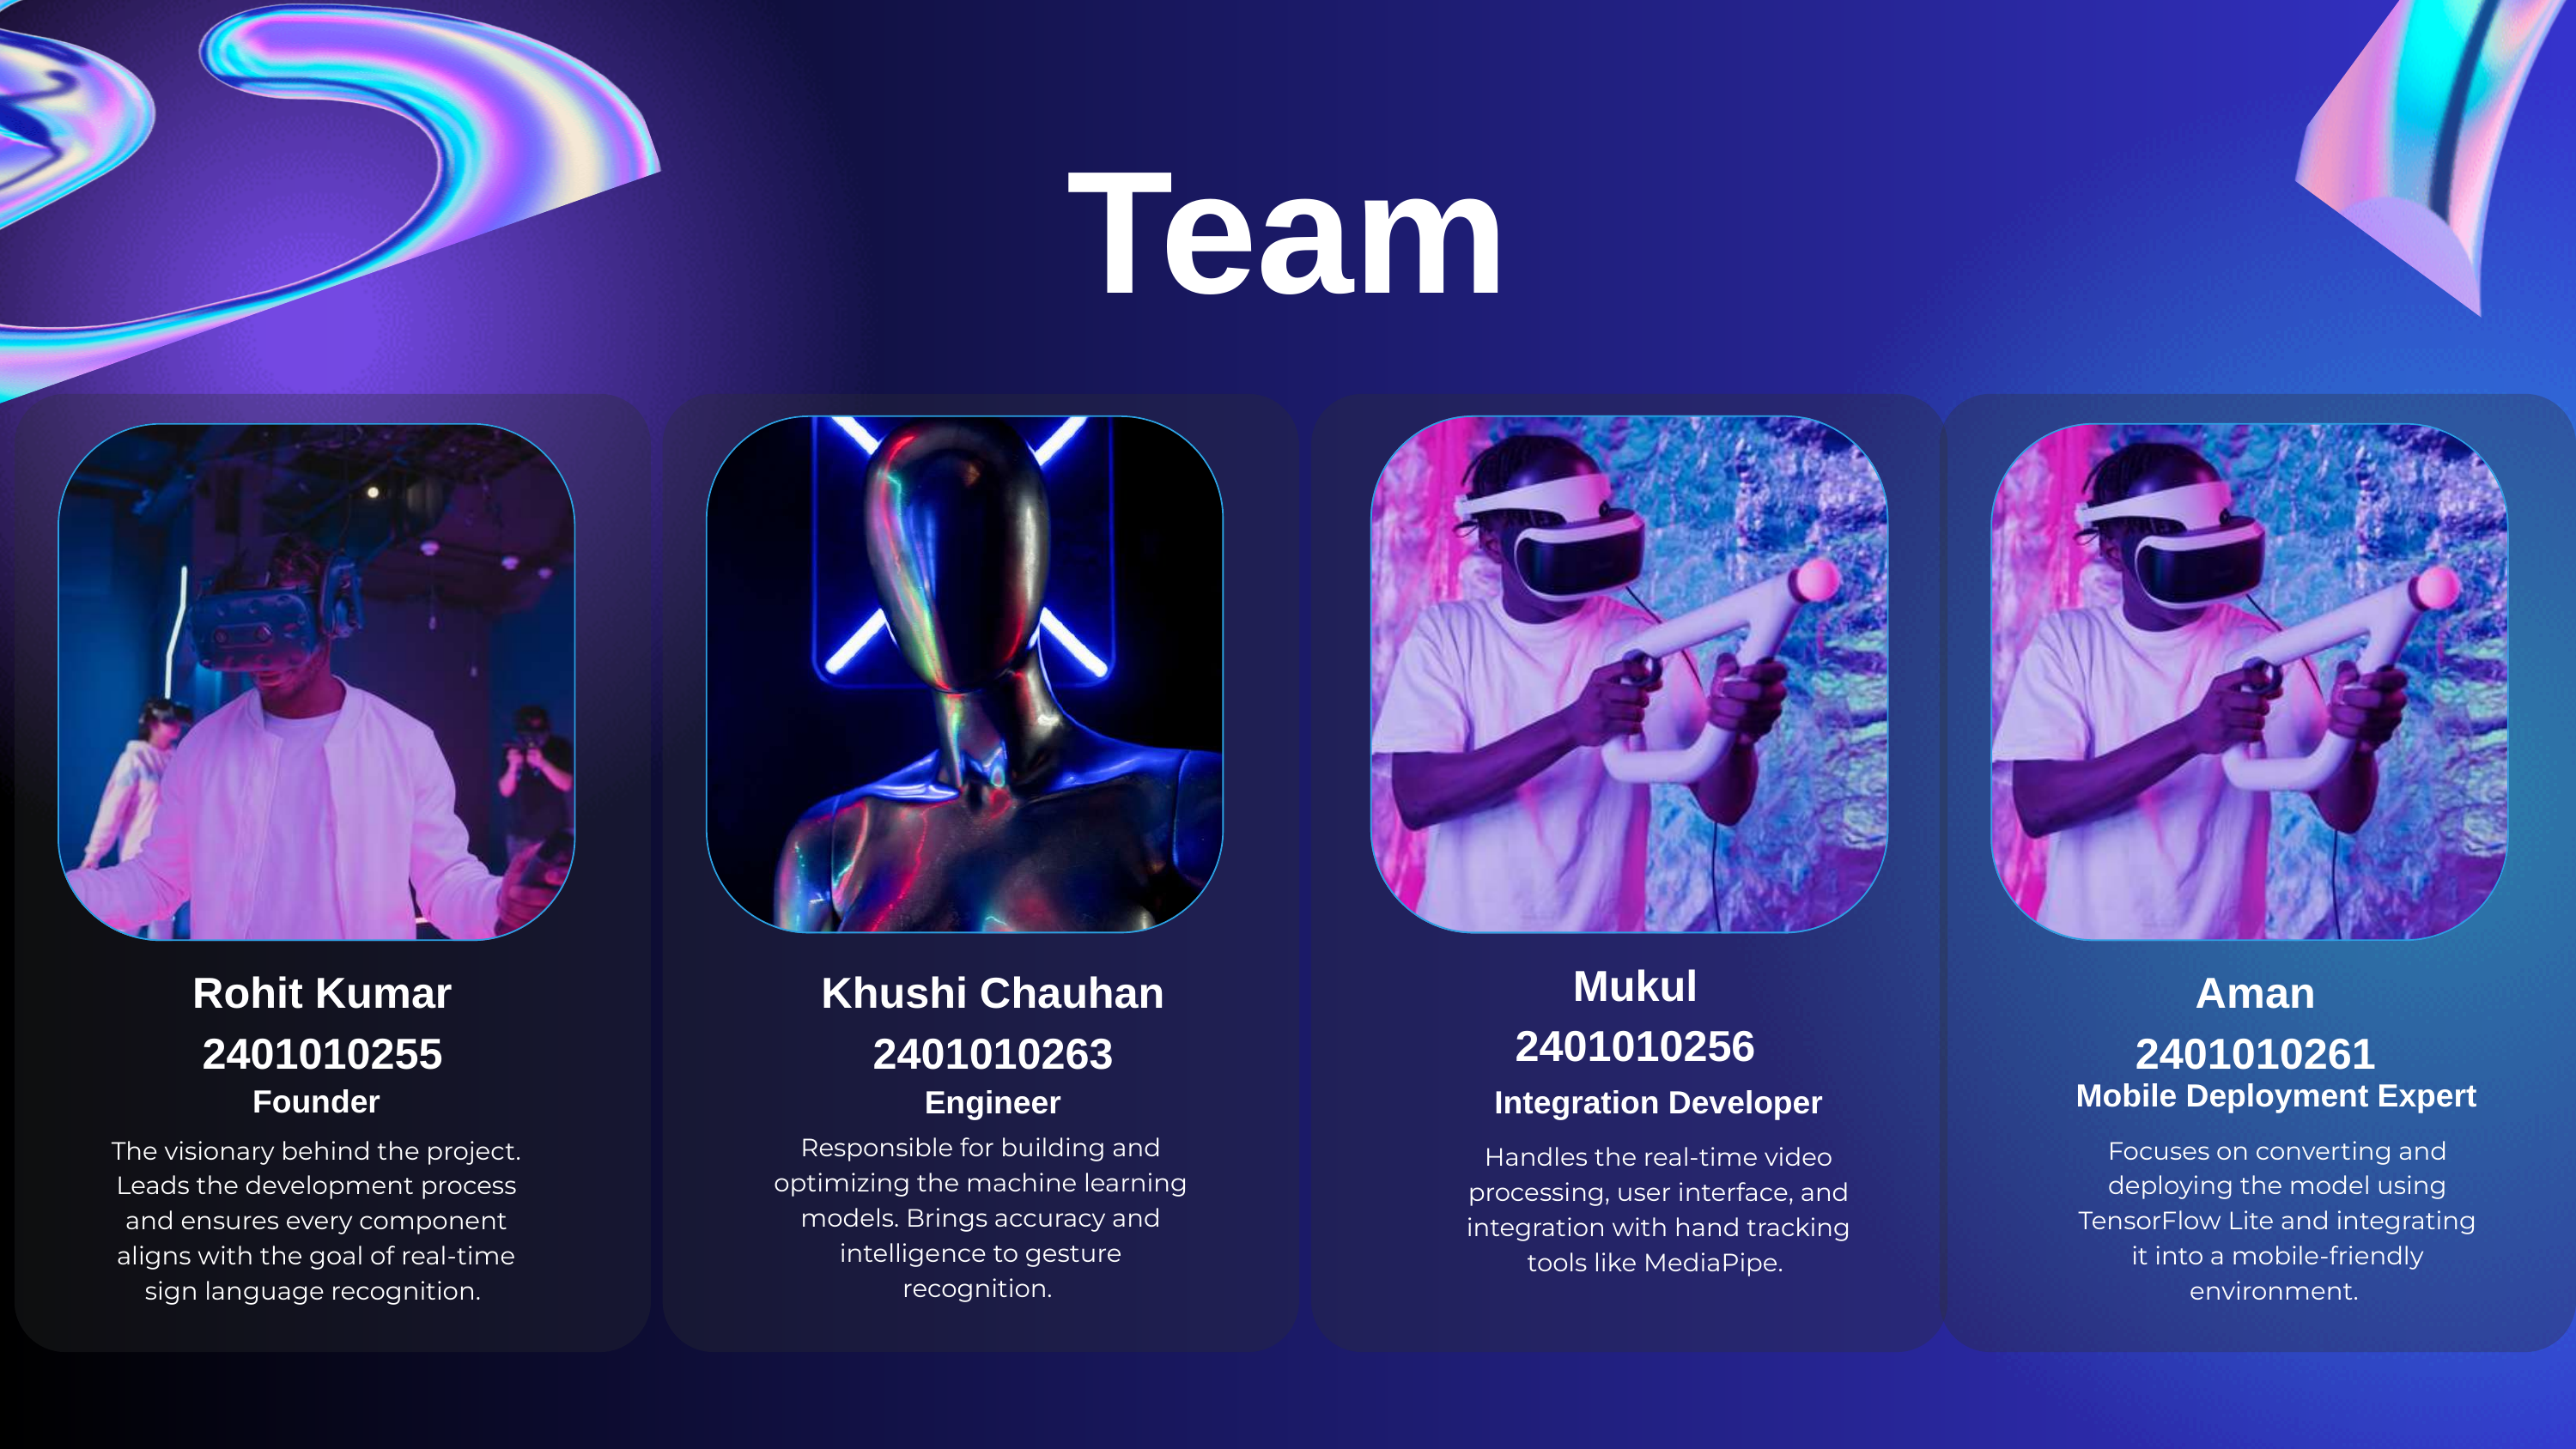

Team

Mukul
2401010256
Rohit Kumar
2401010255
Khushi Chauhan
2401010263
Aman
2401010261
Mobile Deployment Expert
Founder
Engineer
Integration Developer
Responsible for building and optimizing the machine learning models. Brings accuracy and intelligence to gesture recognition.
The visionary behind the project. Leads the development process and ensures every component aligns with the goal of real-time sign language recognition.
Focuses on converting and deploying the model using TensorFlow Lite and integrating it into a mobile-friendly environment.
Handles the real-time video processing, user interface, and integration with hand tracking tools like MediaPipe.